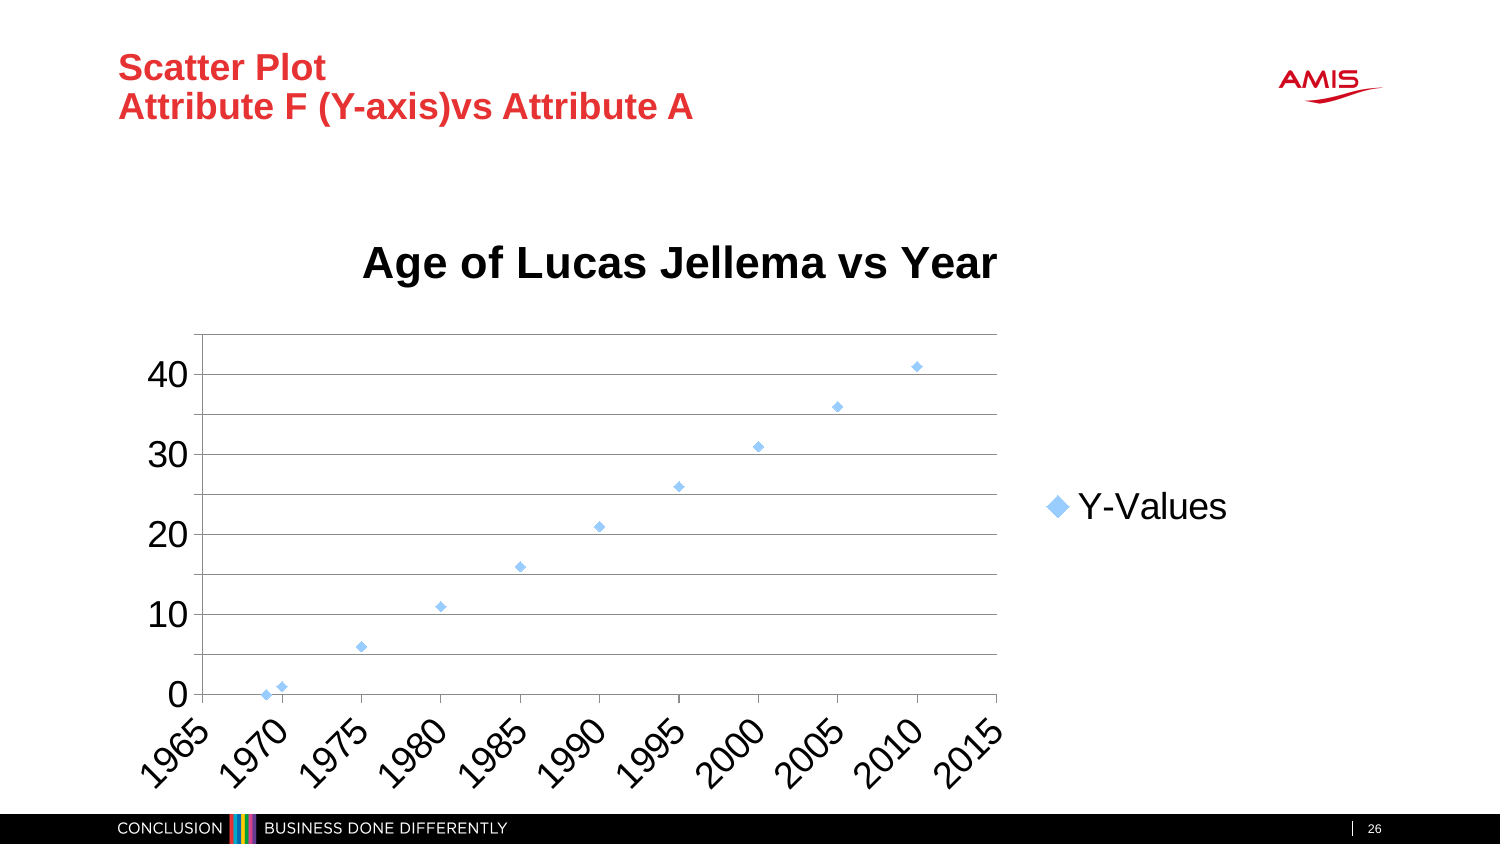

# Scatter Plot Attribute F (Y-axis)vs Attribute A

### Chart: Age of Lucas Jellema vs Year

| Category | Y-Values |
|---|---|
26